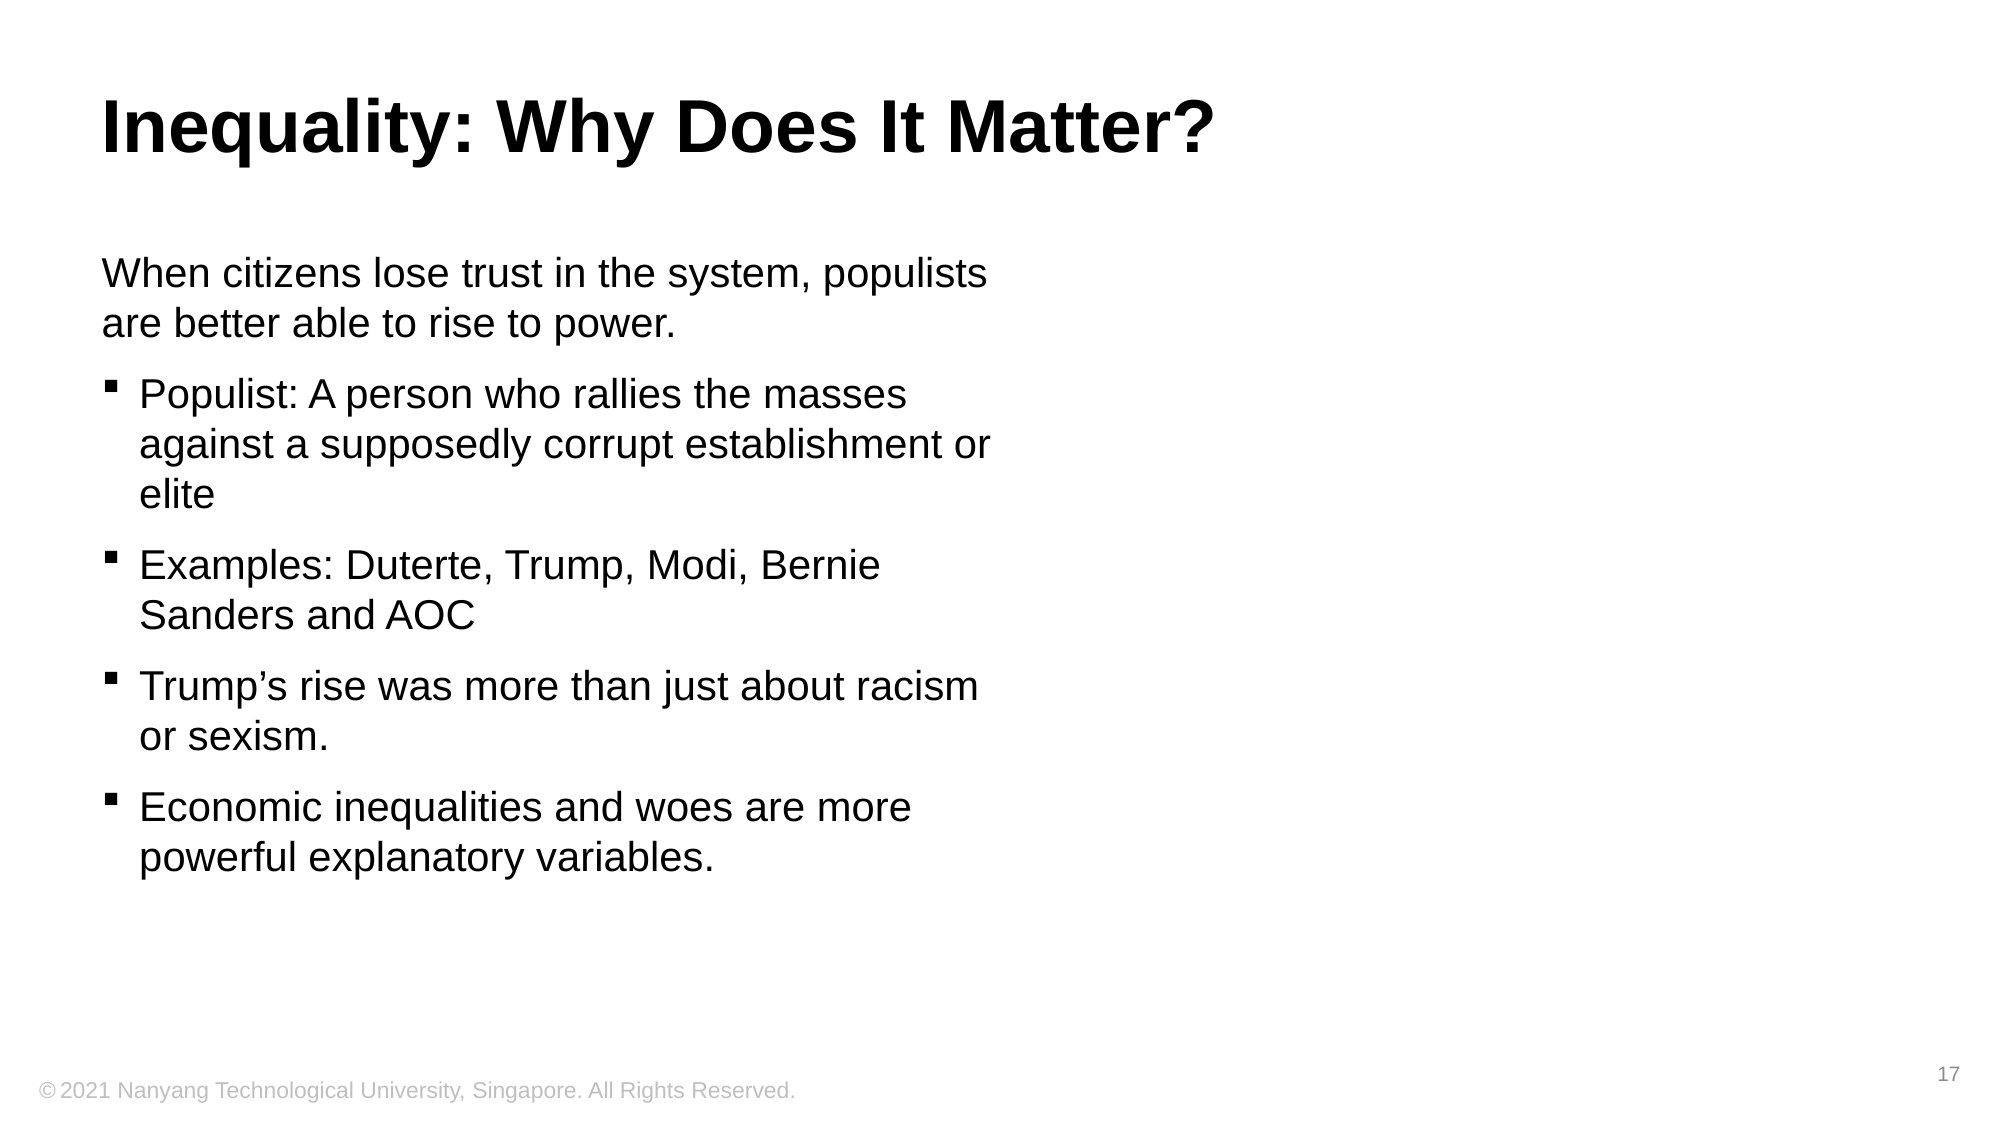

# Inequality: Why Does It Matter?
When citizens lose trust in the system, populists are better able to rise to power.
Populist: A person who rallies the masses against a supposedly corrupt establishment or elite
Examples: Duterte, Trump, Modi, Bernie Sanders and AOC
Trump’s rise was more than just about racism or sexism.
Economic inequalities and woes are more powerful explanatory variables.
17